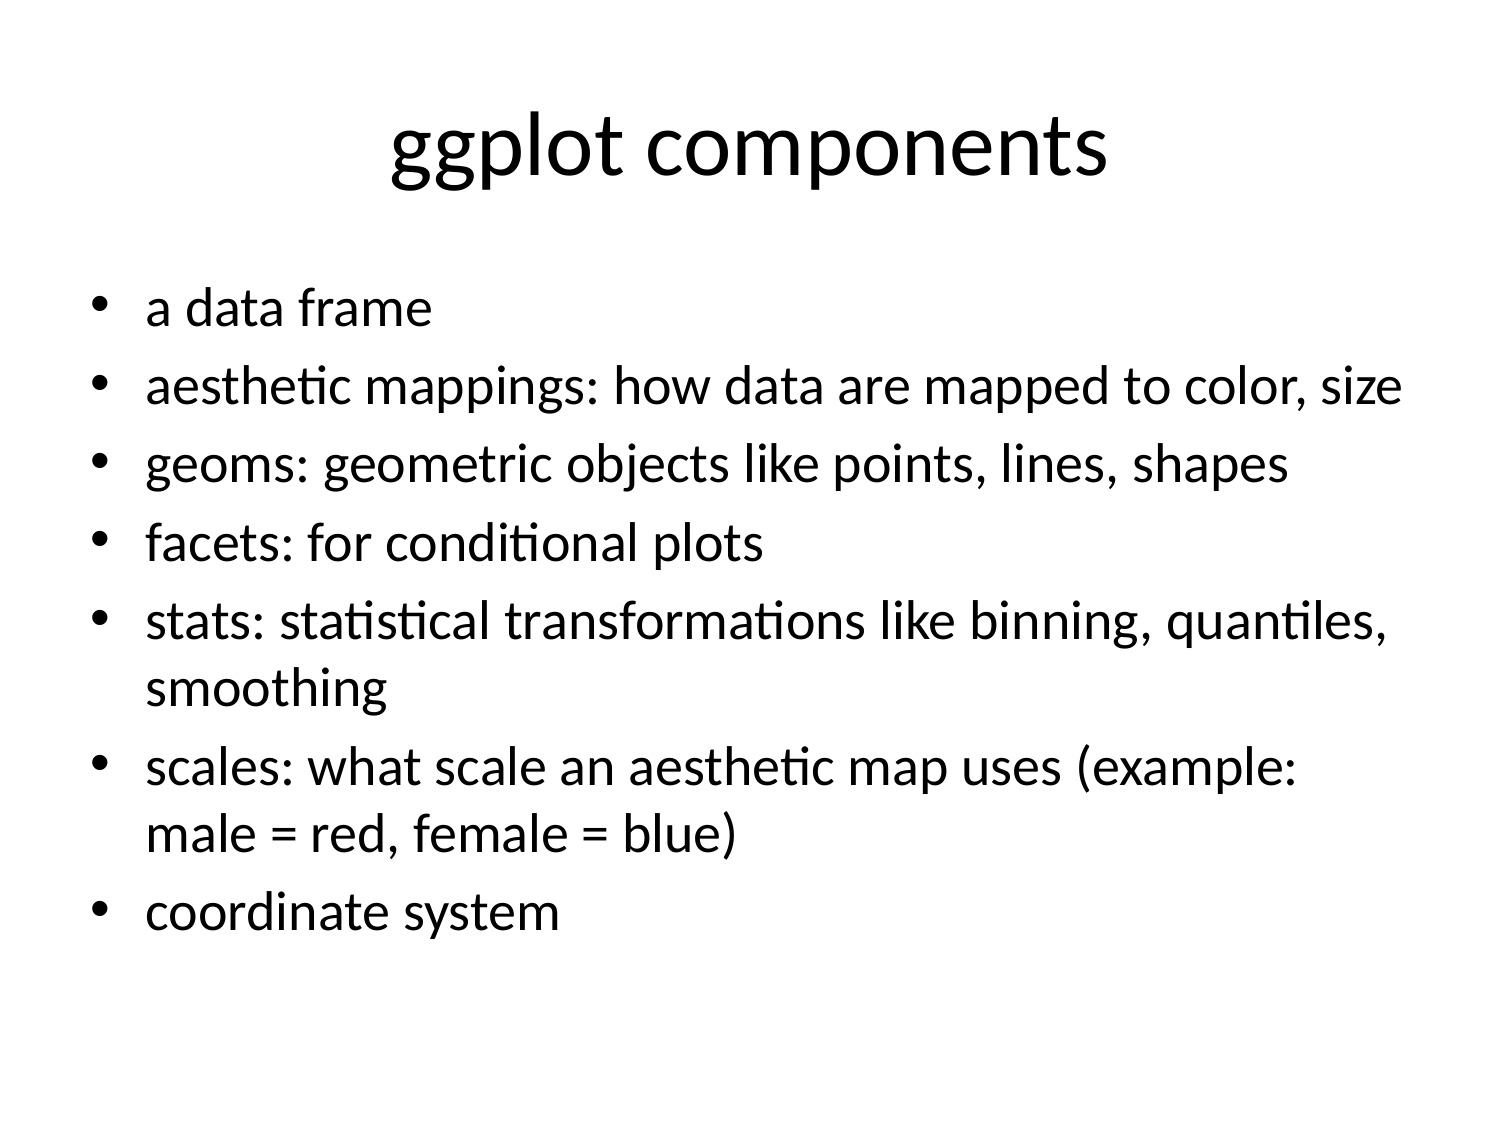

# ggplot components
a data frame
aesthetic mappings: how data are mapped to color, size
geoms: geometric objects like points, lines, shapes
facets: for conditional plots
stats: statistical transformations like binning, quantiles, smoothing
scales: what scale an aesthetic map uses (example: male = red, female = blue)
coordinate system